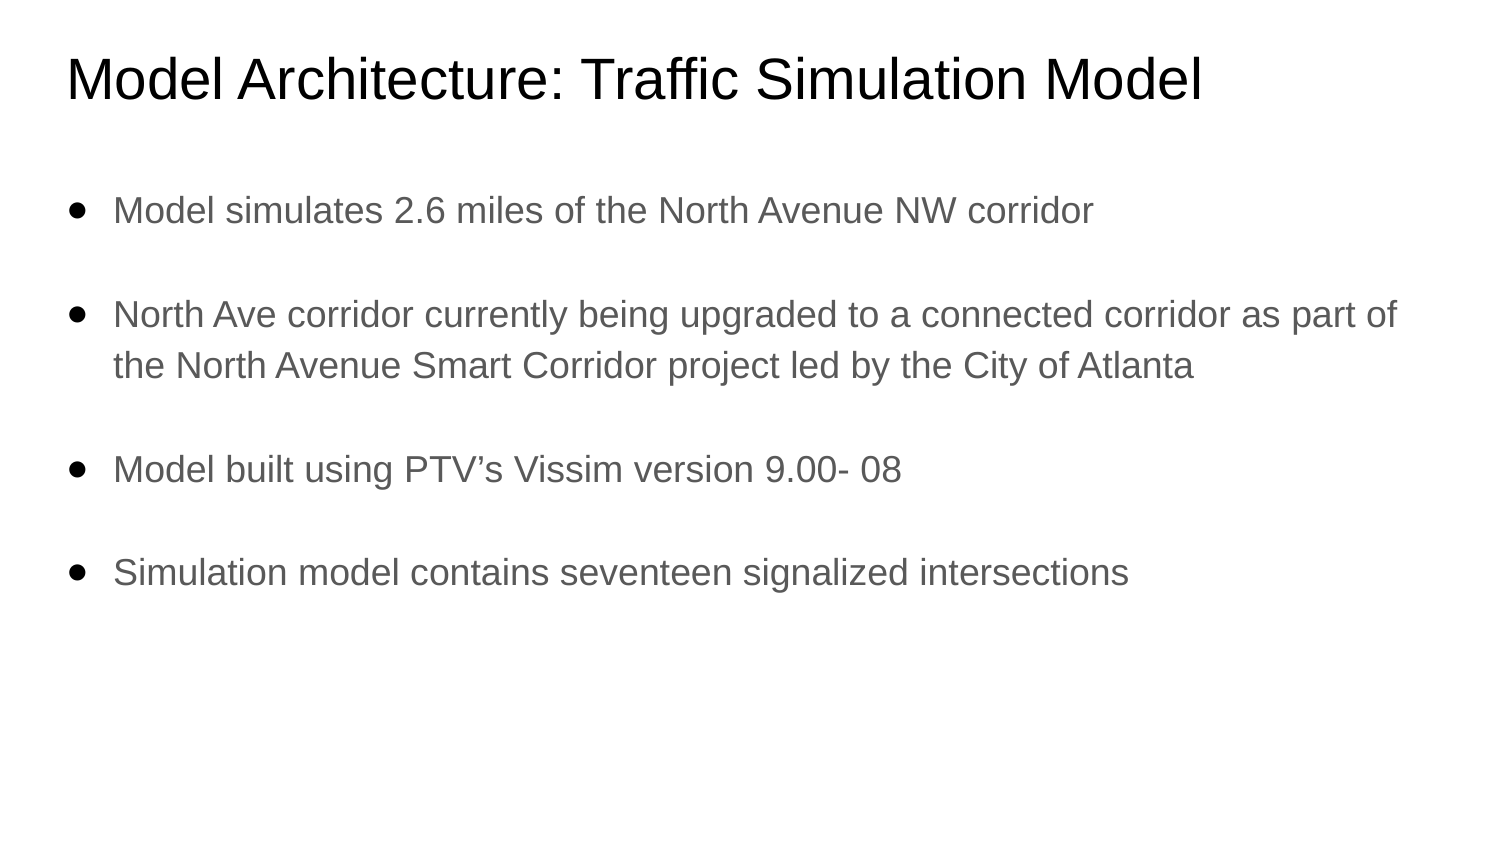

# Model Architecture: Traffic Simulation Model
Model simulates 2.6 miles of the North Avenue NW corridor

North Ave corridor currently being upgraded to a connected corridor as part of the North Avenue Smart Corridor project led by the City of Atlanta

Model built using PTV’s Vissim version 9.00- 08

Simulation model contains seventeen signalized intersections